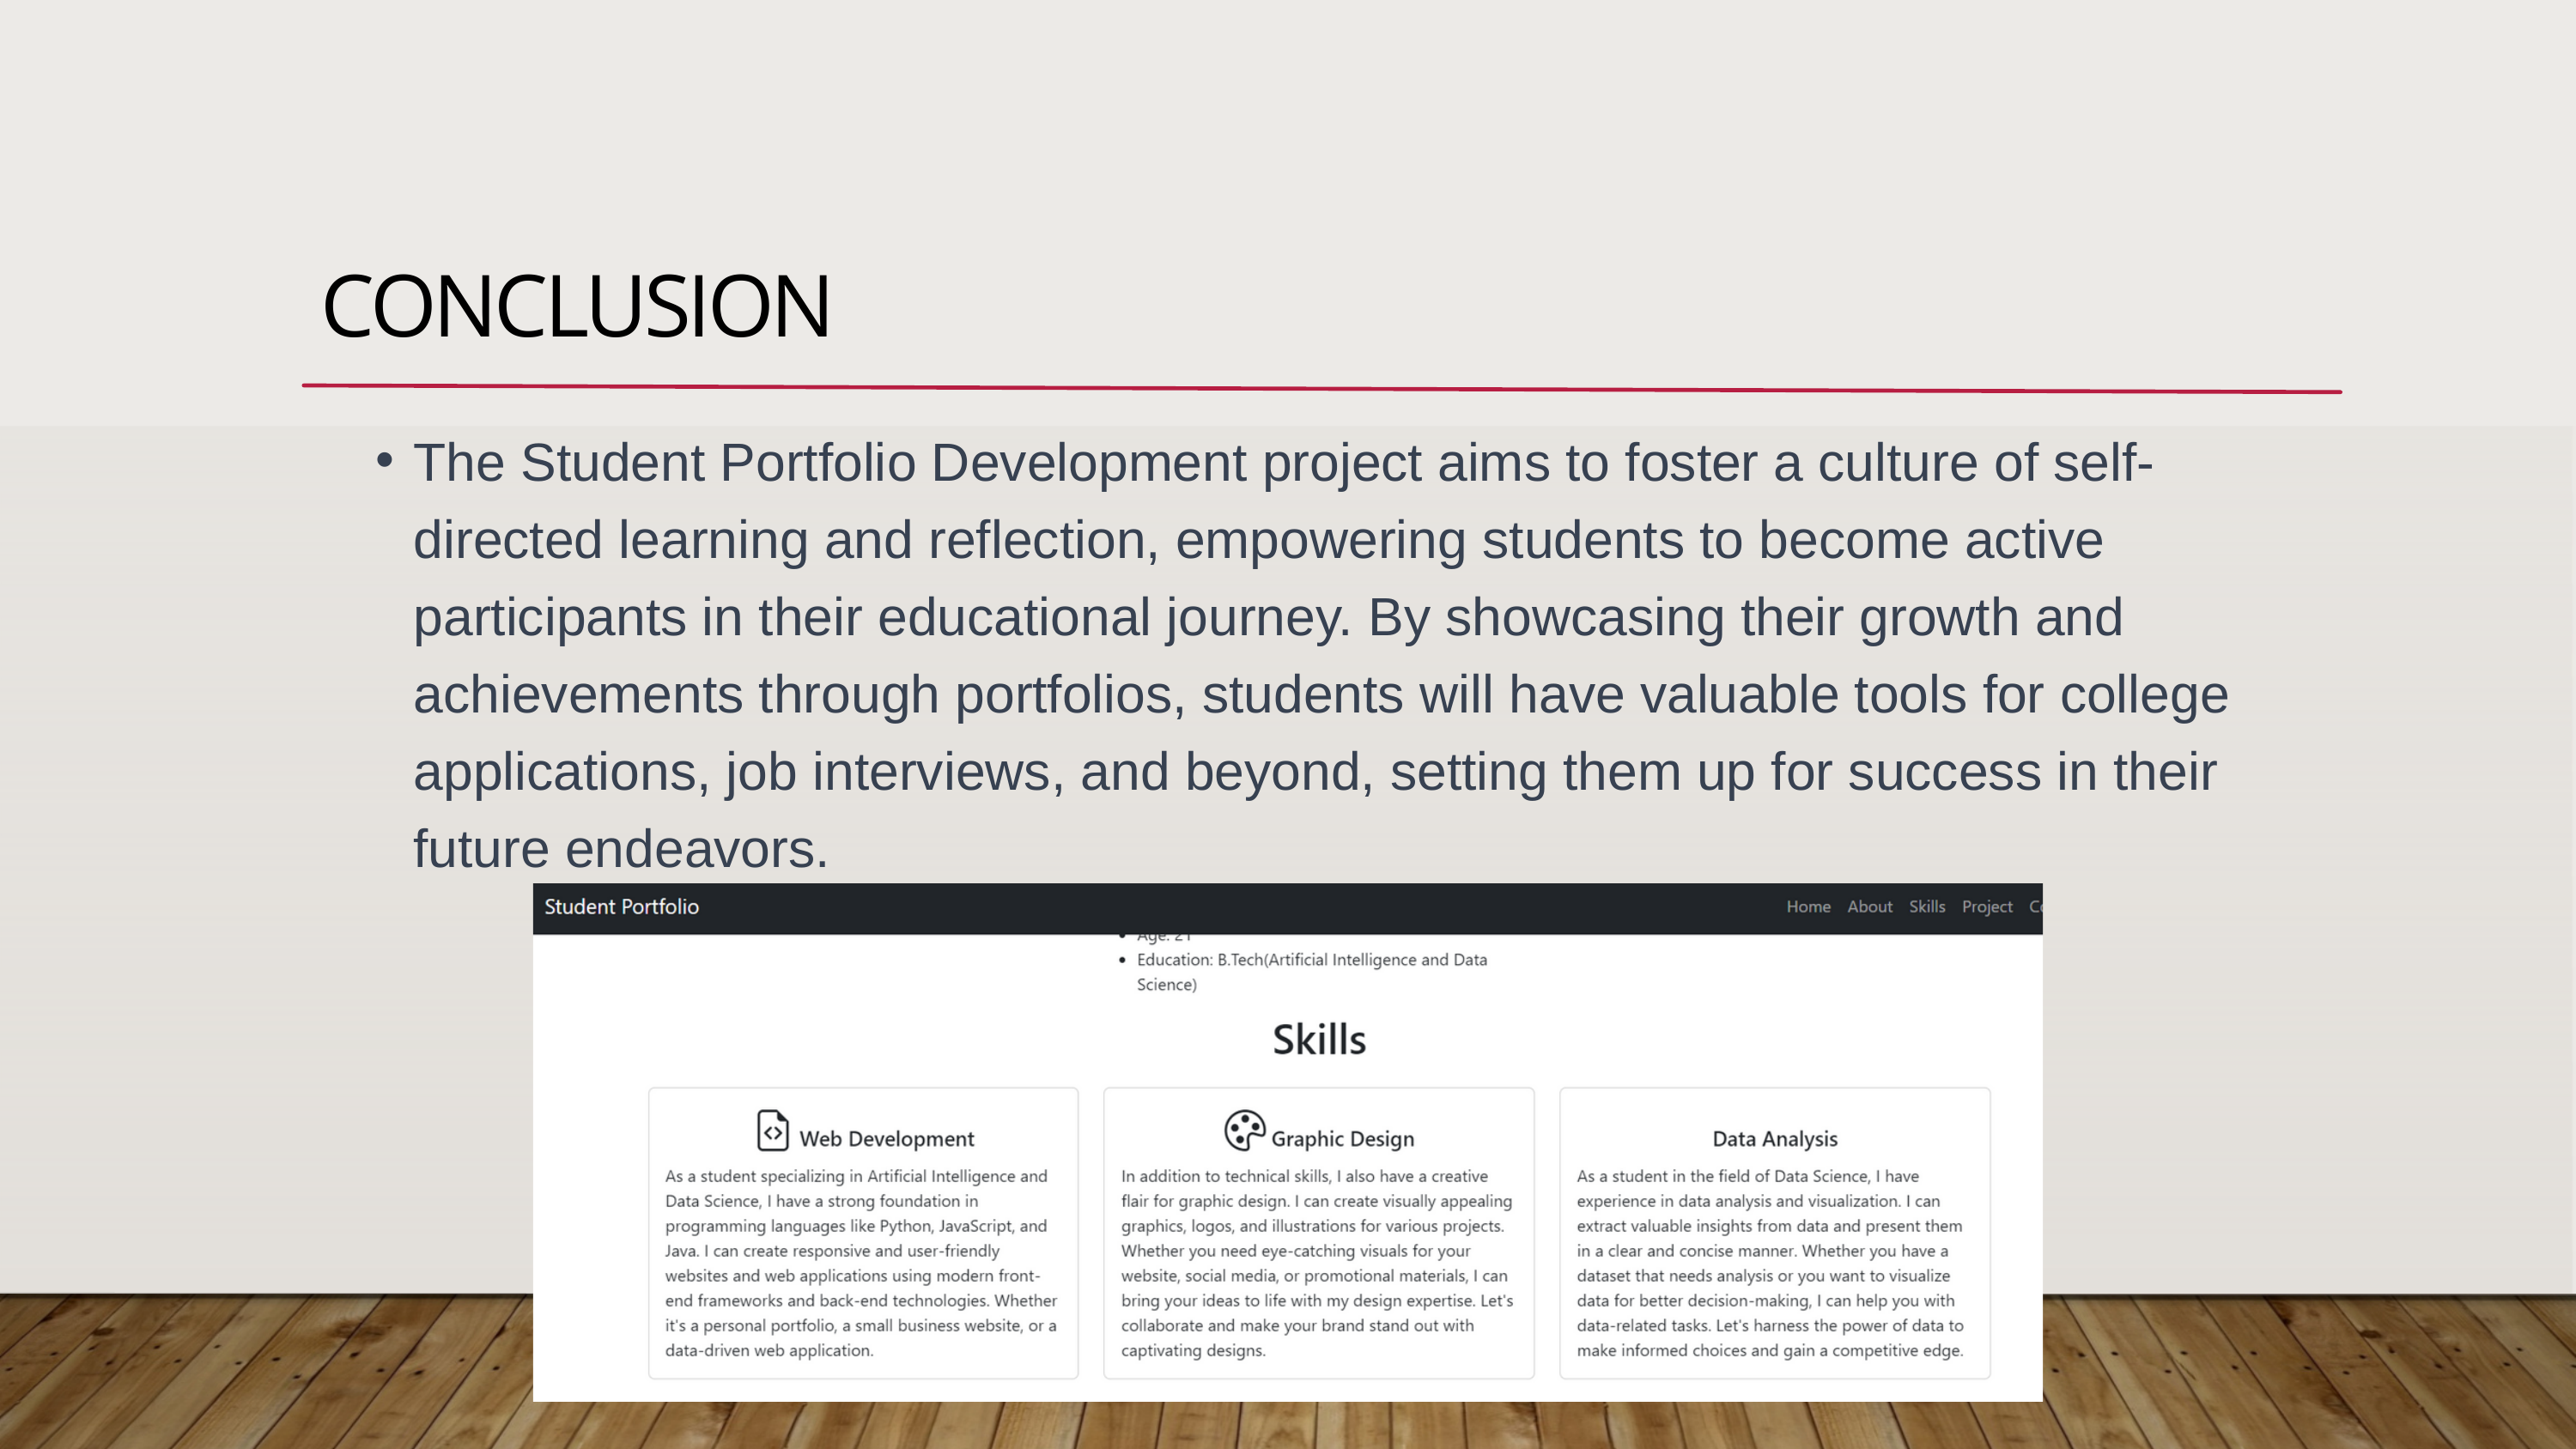

CONCLUSION

The Student Portfolio Development project aims to foster a culture of self-directed learning and reflection, empowering students to become active participants in their educational journey. By showcasing their growth and achievements through portfolios, students will have valuable tools for college applications, job interviews, and beyond, setting them up for success in their future endeavors.